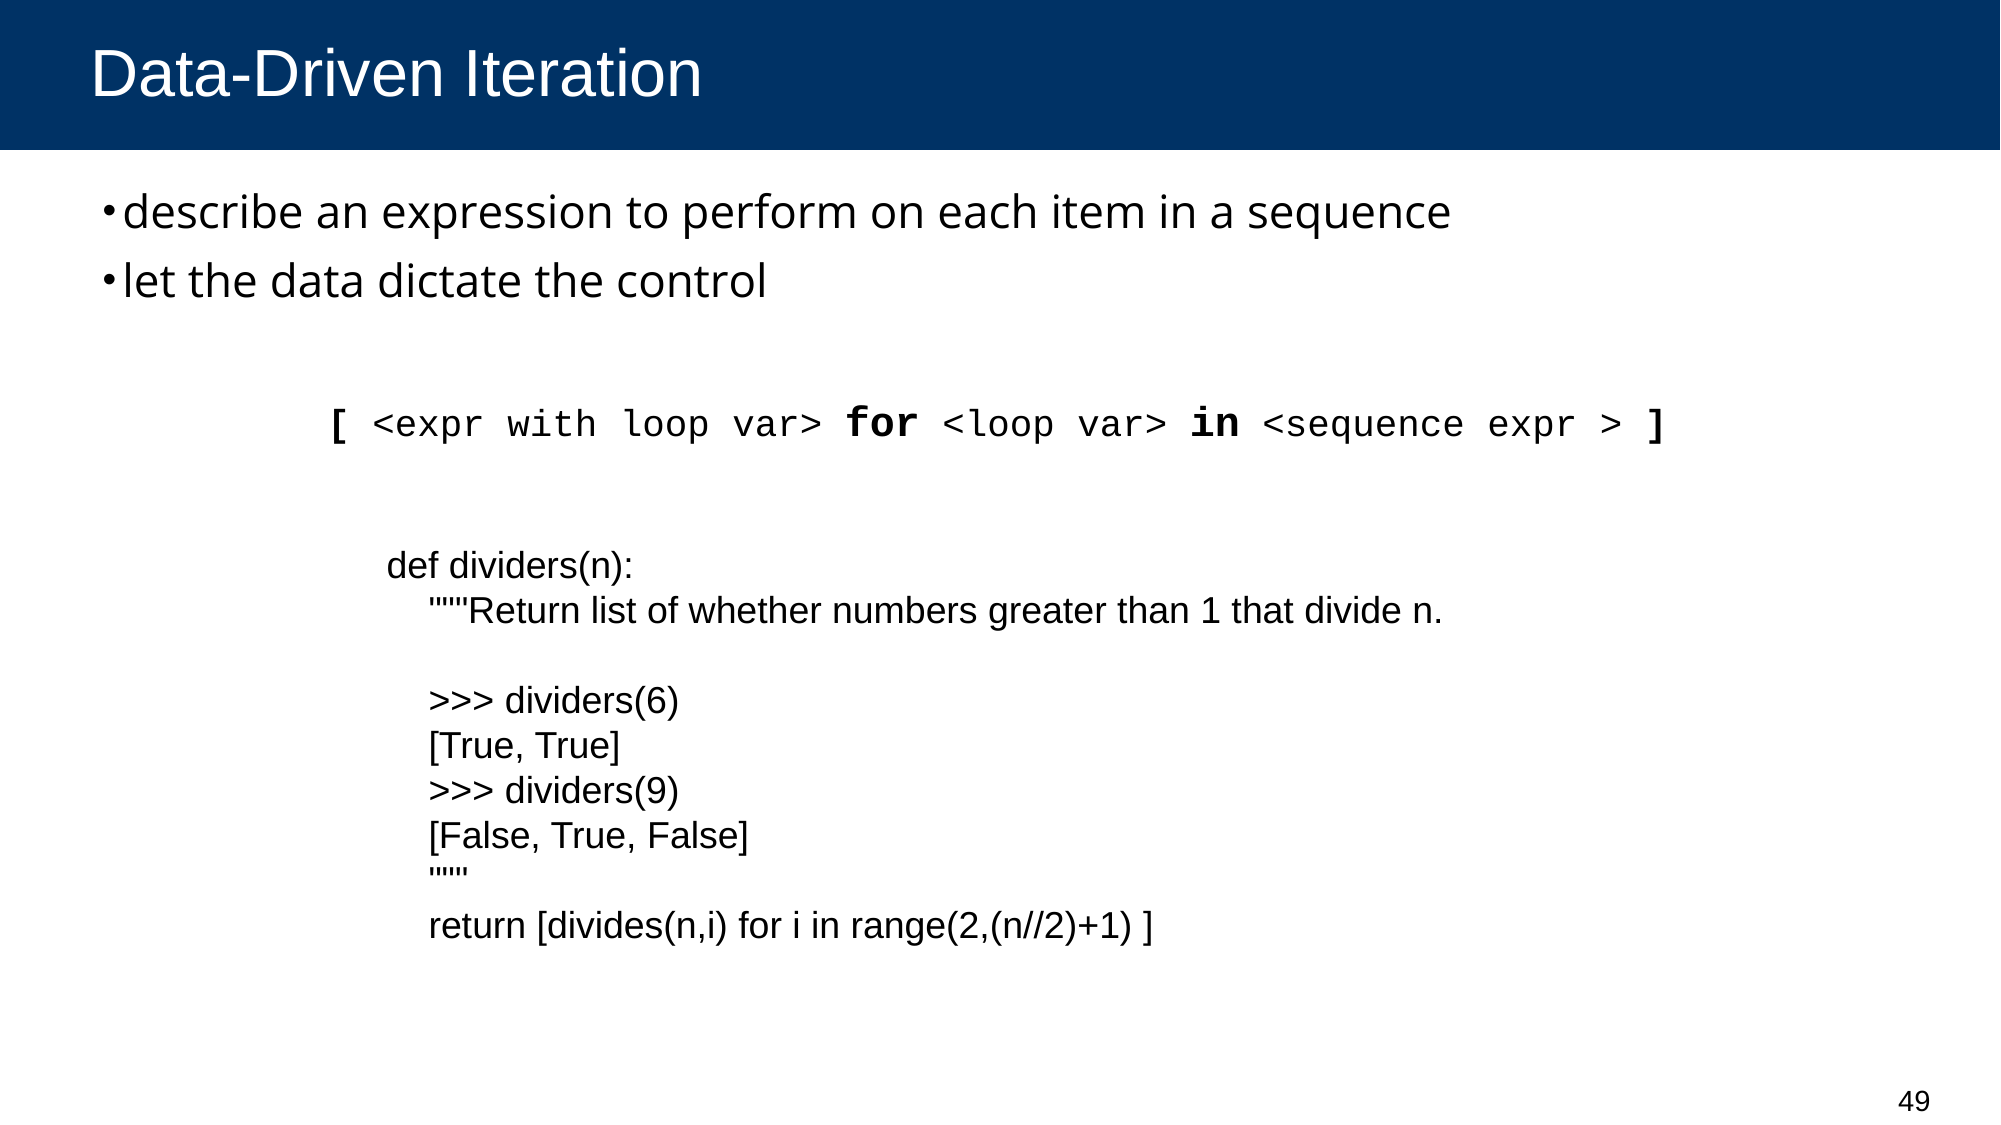

# Data-Driven Iteration
describe an expression to perform on each item in a sequence
let the data dictate the control
[ <expr with loop var> for <loop var> in <sequence expr > ]
def dividers(n):
    """Return list of whether numbers greater than 1 that divide n.

    >>> dividers(6)
    [True, True]
    >>> dividers(9)
    [False, True, False]
    """
    return [divides(n,i) for i in range(2,(n//2)+1) ]
49